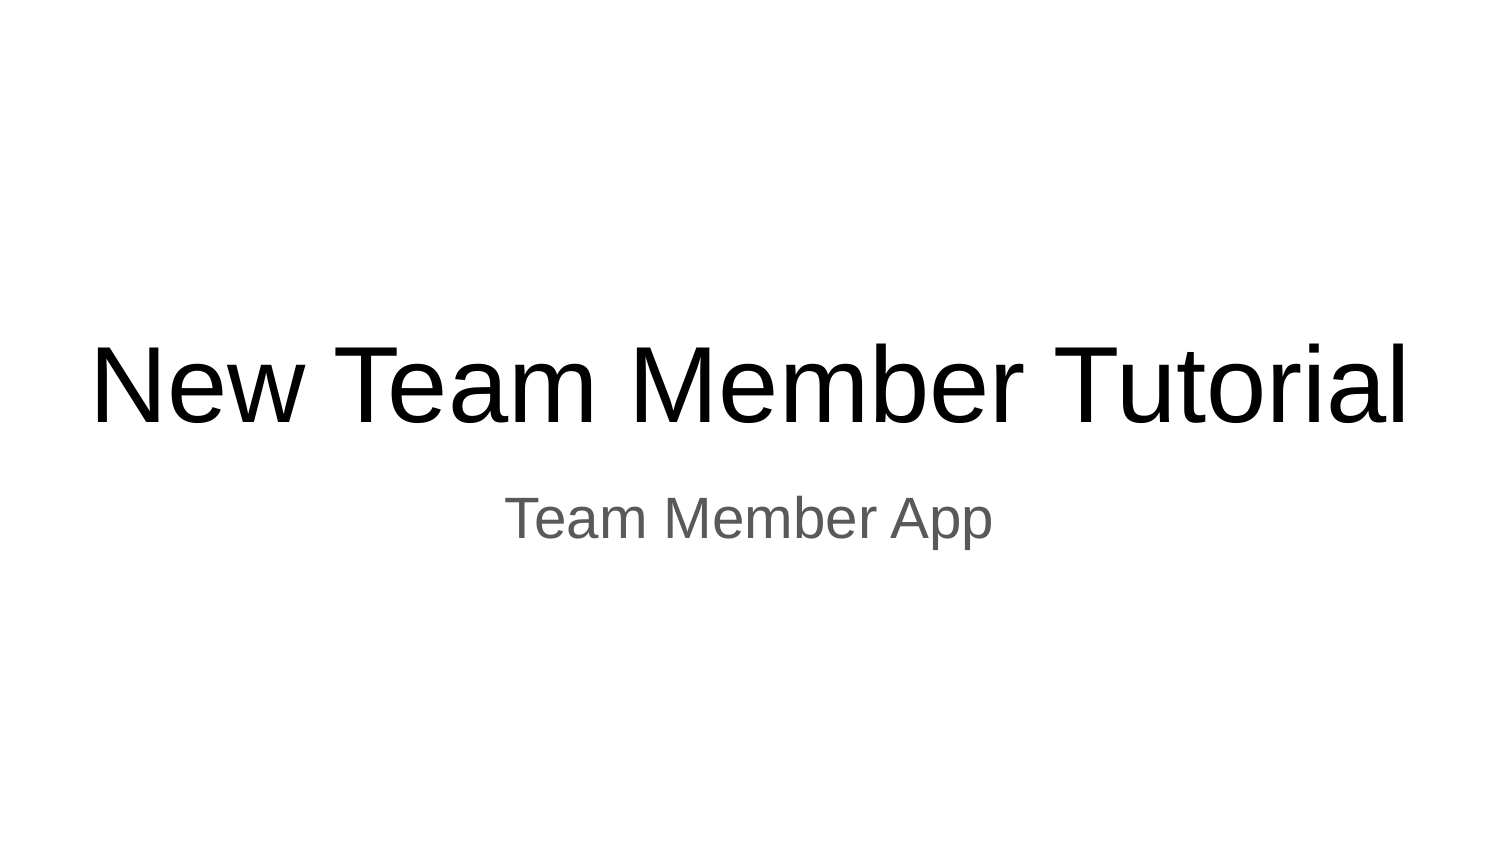

# New Team Member Tutorial
Team Member App